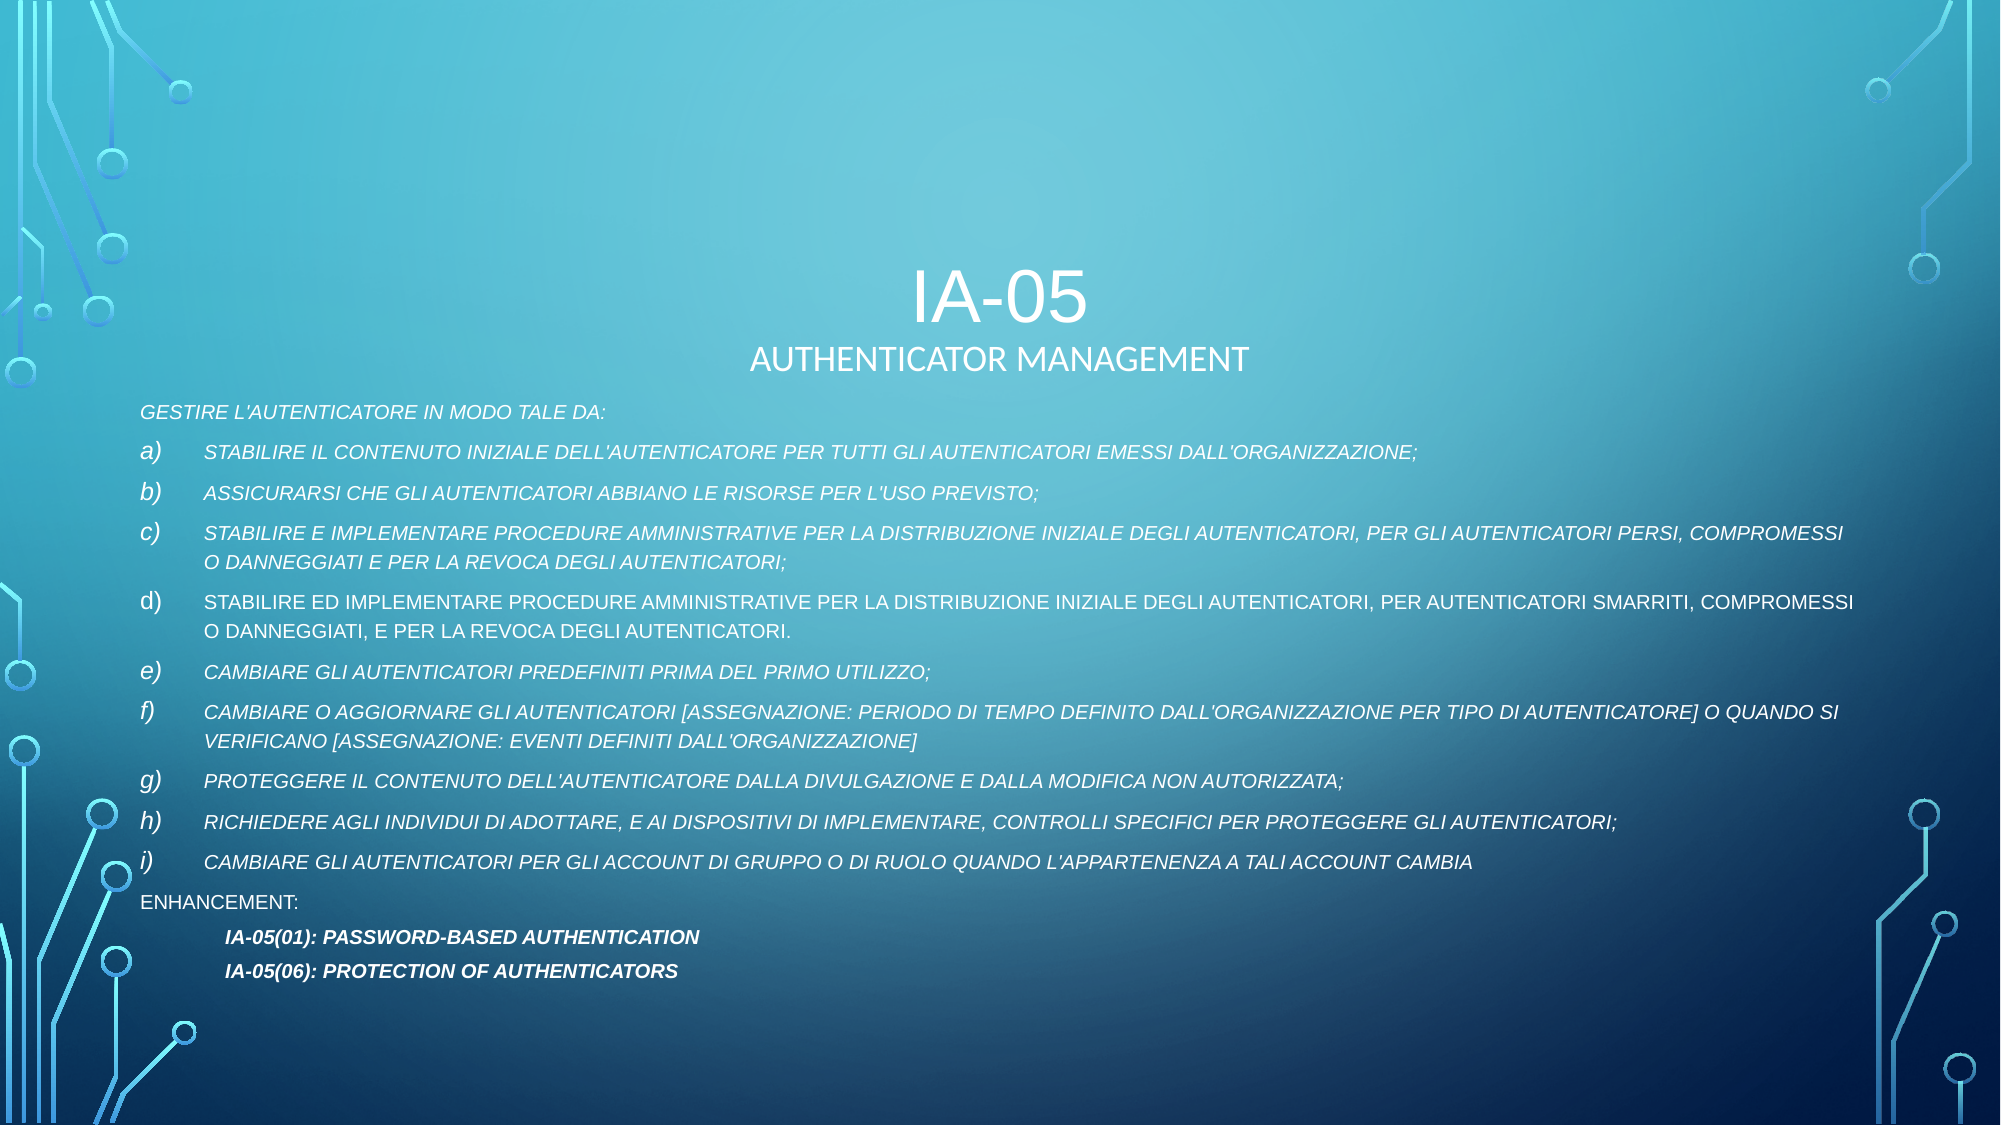

# IA-05 authenticator MANAGEMENT
Gestire l'autenticatore in modo tale da:
Stabilire il contenuto iniziale dell'autenticatore per tutti gli autenticatori emessi dall'organizzazione;
Assicurarsi che gli autenticatori abbiano le risorse per l'uso previsto;
Stabilire e implementare procedure amministrative per la distribuzione iniziale degli autenticatori, per gli autenticatori persi, compromessi o danneggiati e per la revoca degli autenticatori;
Stabilire ed implementare procedure amministrative per la distribuzione iniziale degli autenticatori, per autenticatori smarriti, compromessi o danneggiati, e per la revoca degli autenticatori.
Cambiare gli autenticatori predefiniti prima del primo utilizzo;
Cambiare o aggiornare gli autenticatori [Assegnazione: periodo di tempo definito dall'organizzazione per tipo di autenticatore] o quando si verificano [Assegnazione: eventi definiti dall'organizzazione]
Proteggere il contenuto dell'autenticatore dalla divulgazione e dalla modifica non autorizzata;
Richiedere agli individui di adottare, e ai dispositivi di implementare, controlli specifici per proteggere gli autenticatori;
Cambiare gli autenticatori per gli account di gruppo o di ruolo quando l'appartenenza a tali account cambia
Enhancement:
IA-05(01): PASSWORD-BASED AUTHENTICATION
IA-05(06): PROTECTION OF AUTHENTICATORS